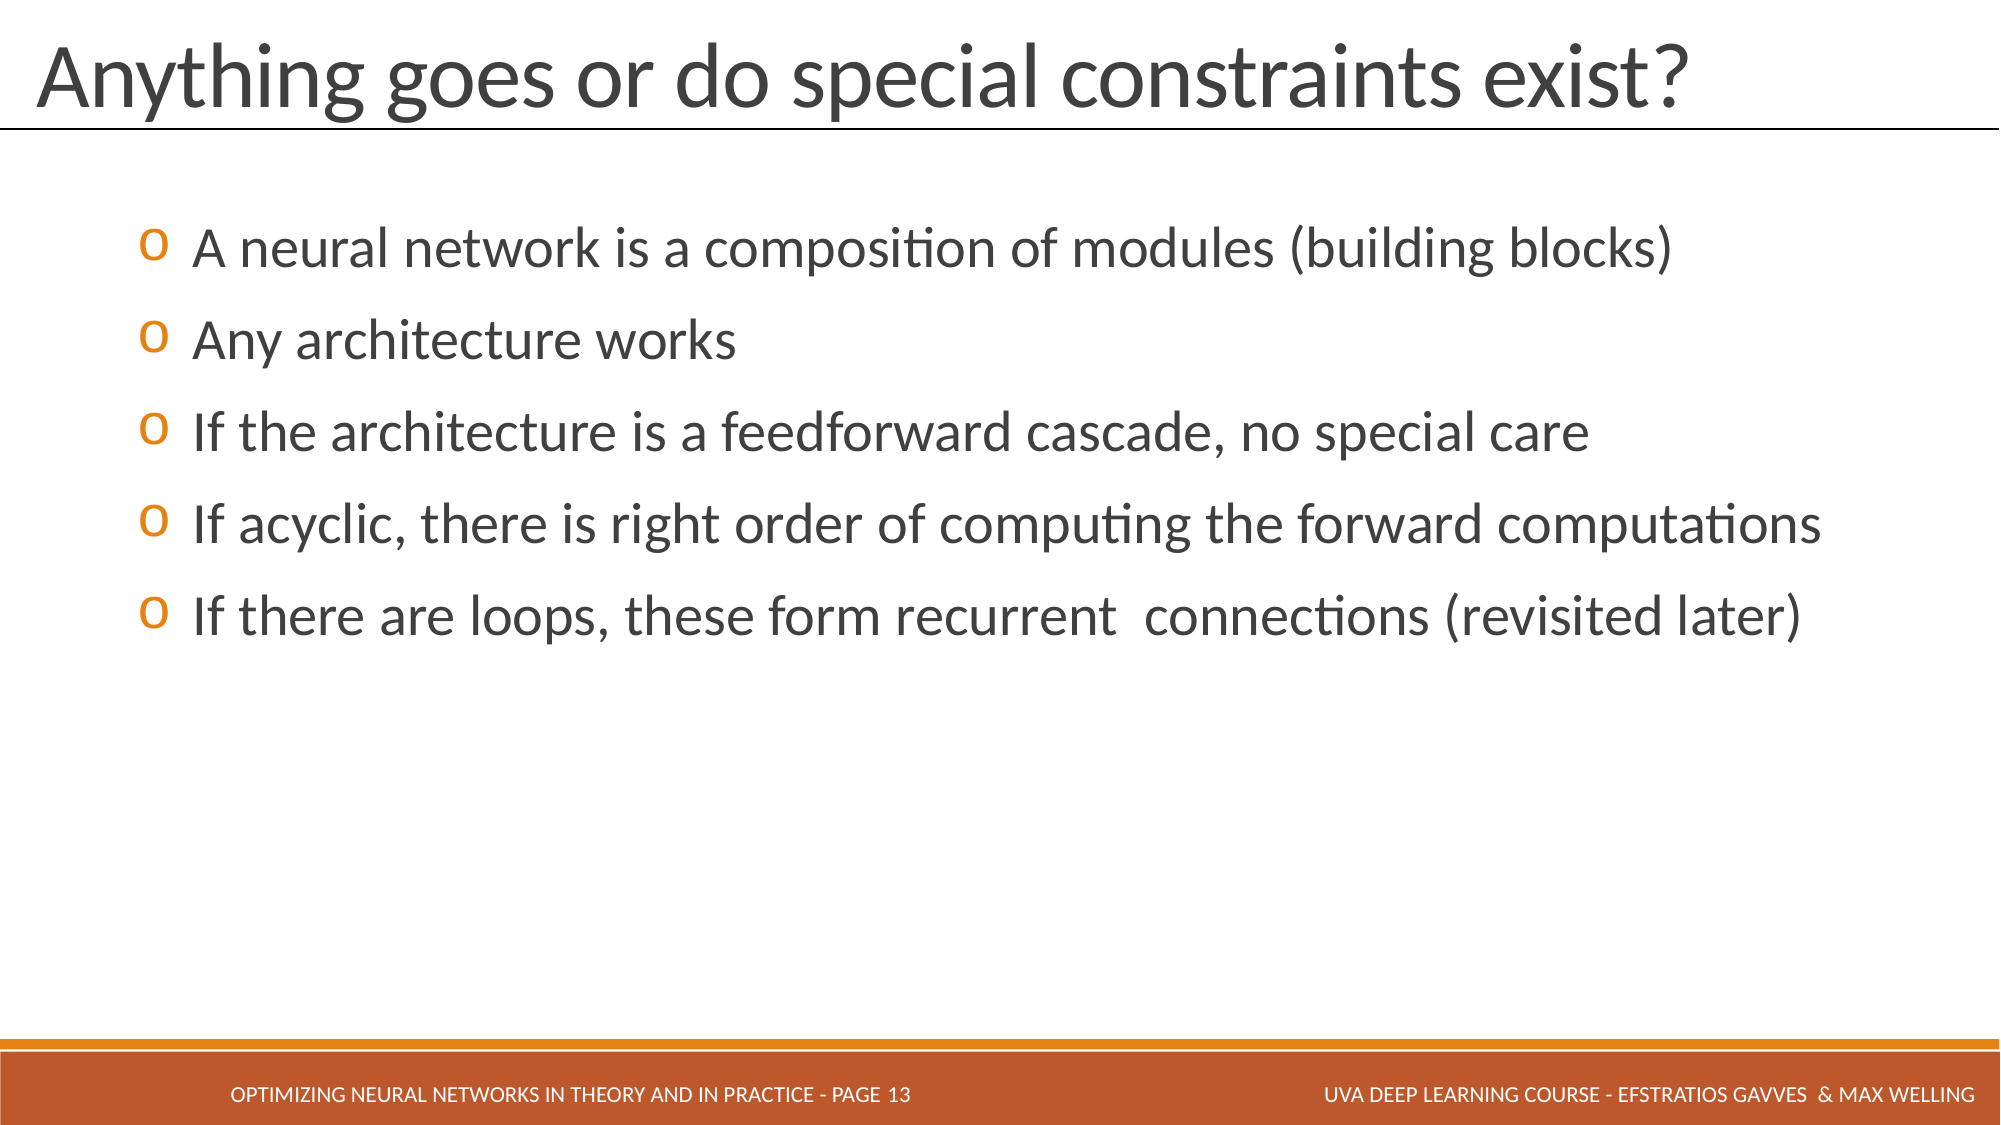

# Anything goes or do special constraints exist?
A neural network is a composition of modules (building blocks)
Any architecture works
If the architecture is a feedforward cascade, no special care
If acyclic, there is right order of computing the forward computations
If there are loops, these form recurrent  connections (revisited later)
OPTIMIZING NEURAL NETWORKS IN THEORY AND IN PRACTICE - PAGE 13
UVA Deep Learning COURSE - Efstratios Gavves  & Max Welling